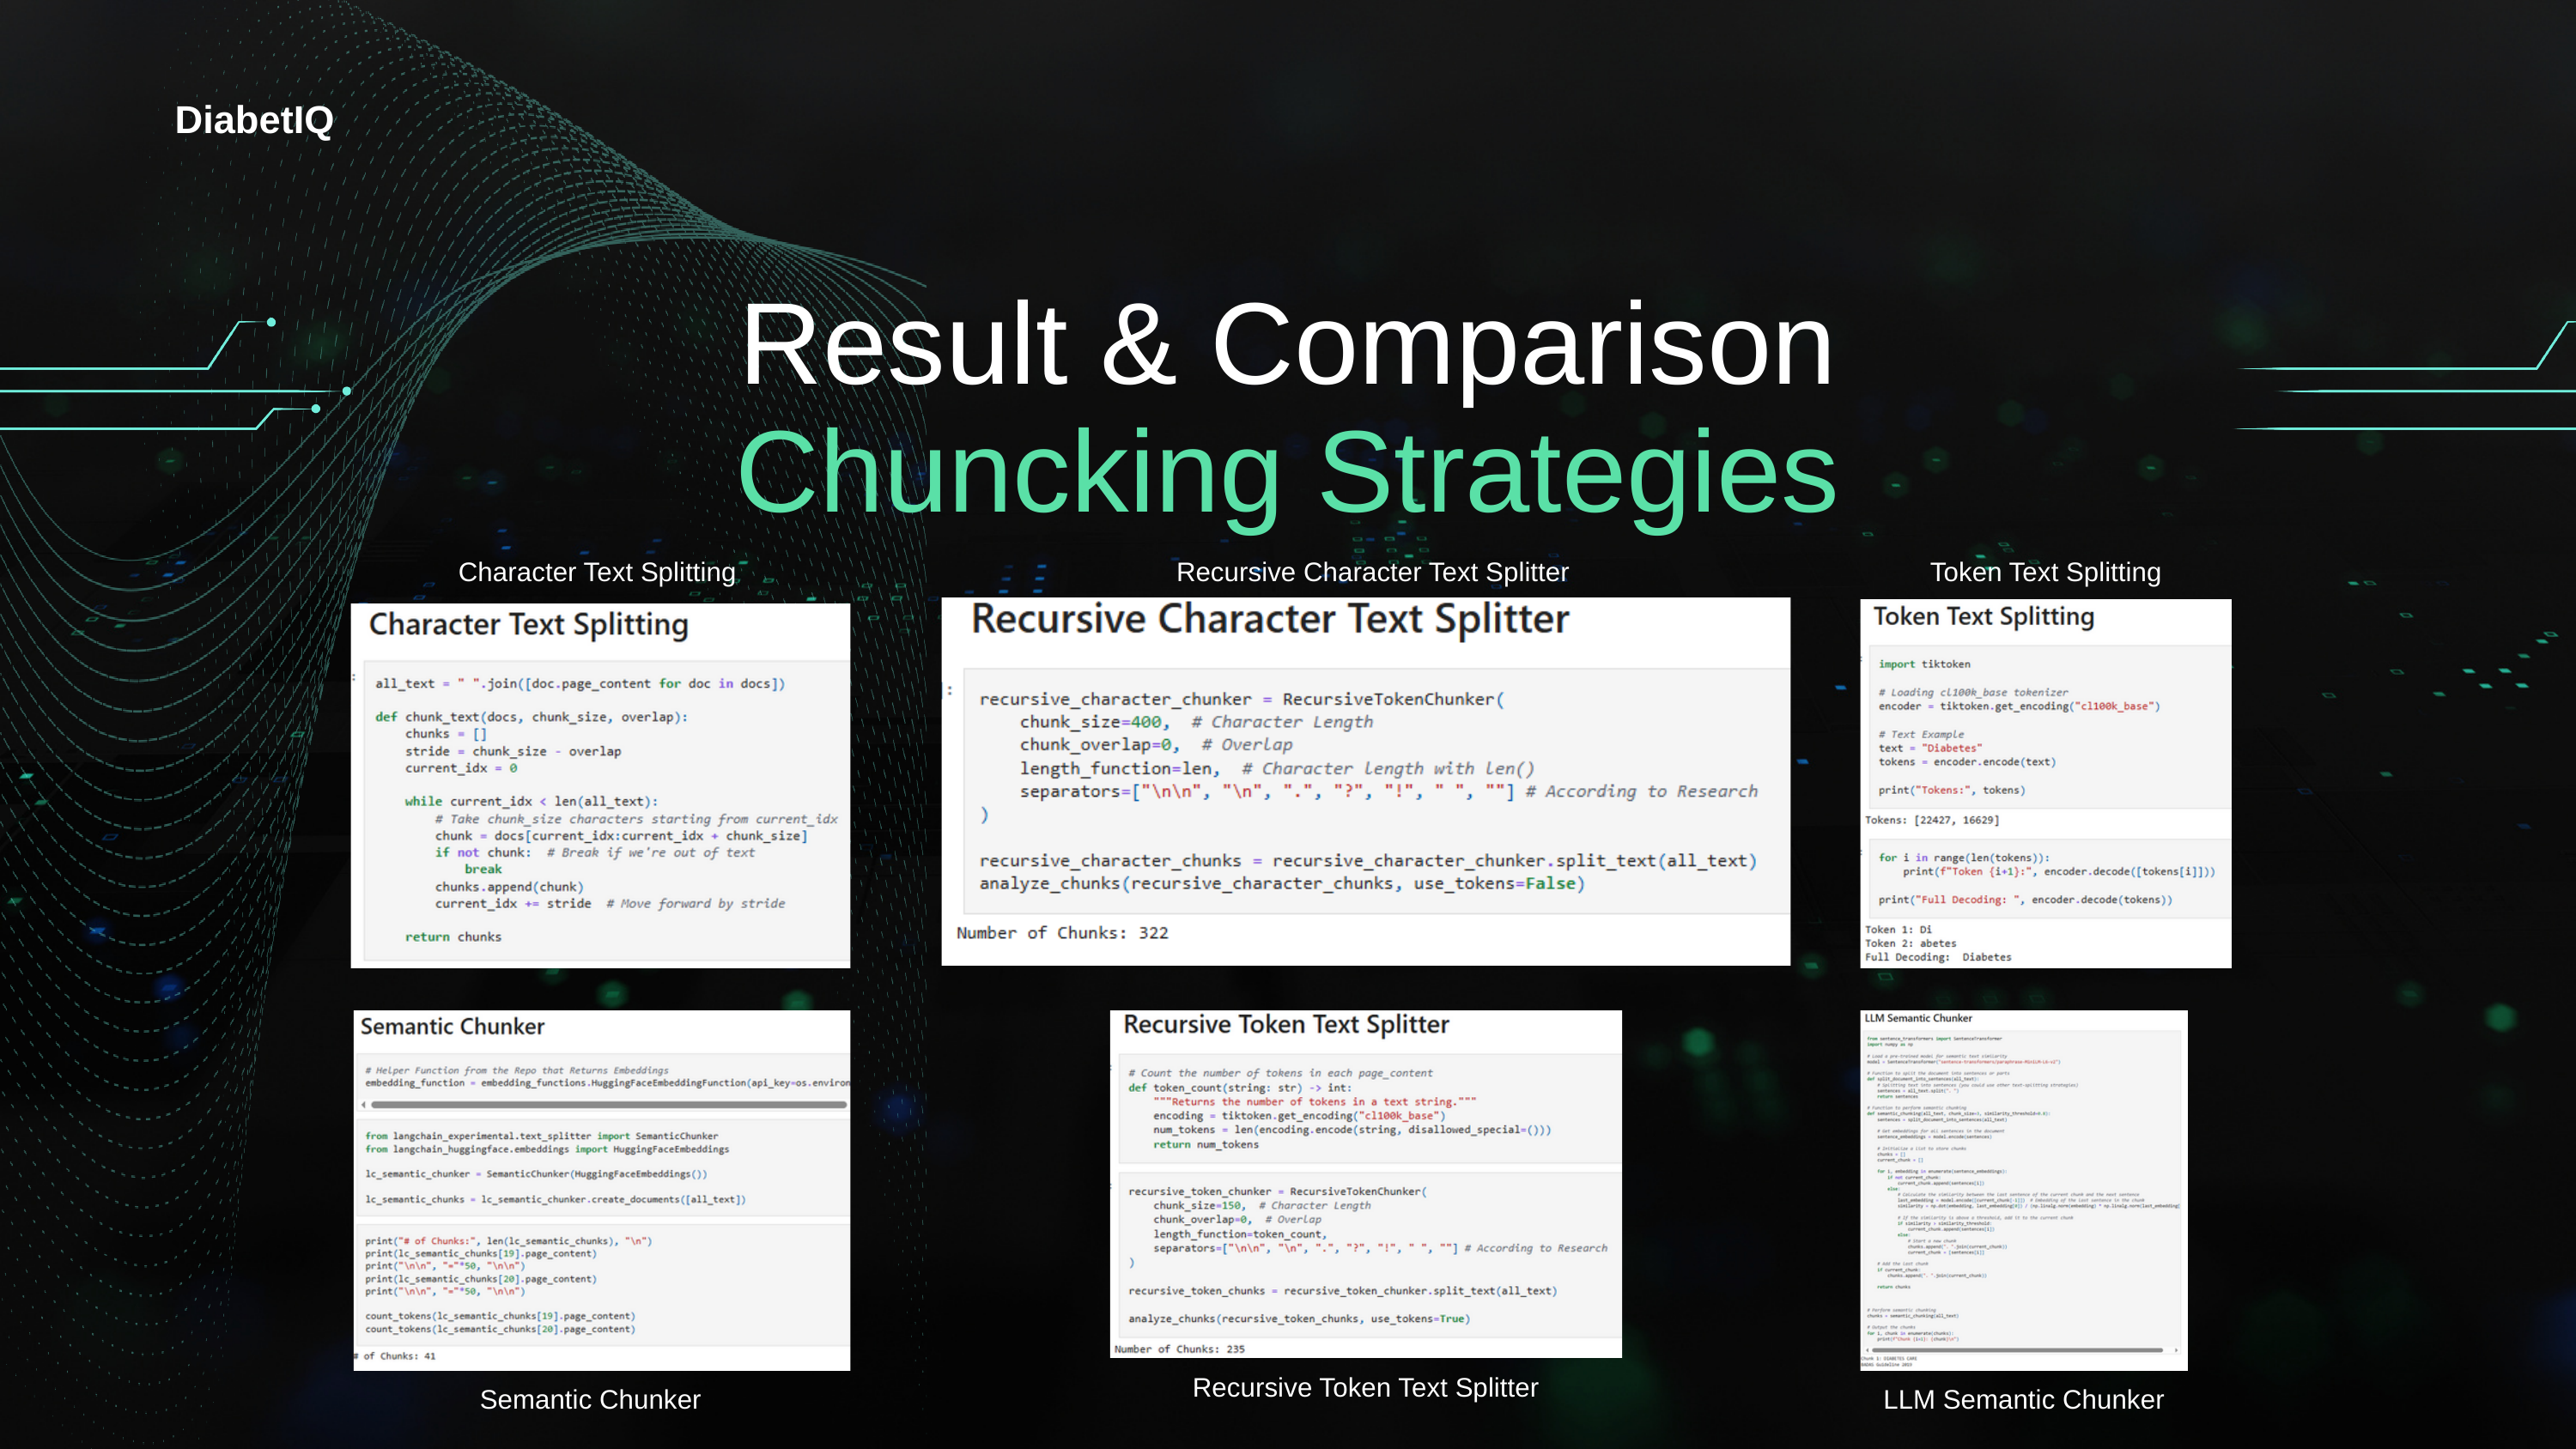

DiabetIQ

Result & Comparison

Chuncking Strategies
Character Text Splitting
Recursive Character Text Splitter
Token Text Splitting

Recursive Token Text Splitter
Semantic Chunker
LLM Semantic Chunker